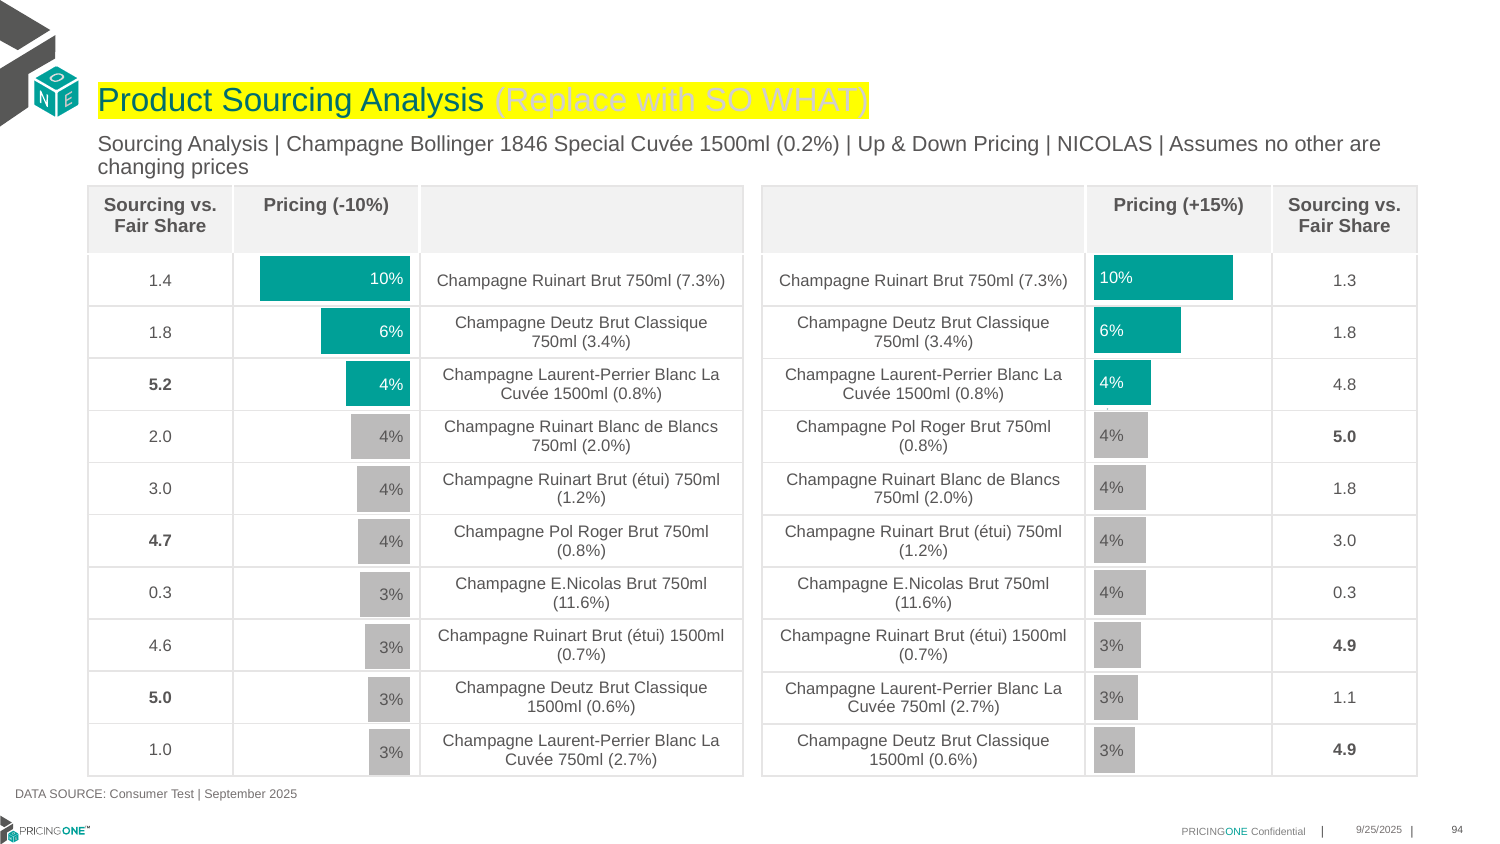

# Product Sourcing Analysis (Replace with SO WHAT)
Sourcing Analysis | Champagne Bollinger 1846 Special Cuvée 1500ml (0.2%) | Up & Down Pricing | NICOLAS | Assumes no other are changing prices
| Sourcing vs. Fair Share | Pricing (-10%) |  |
| --- | --- | --- |
| 1.4 |  | Champagne Ruinart Brut 750ml (7.3%) |
| 1.8 |  | Champagne Deutz Brut Classique 750ml (3.4%) |
| 5.2 |  | Champagne Laurent-Perrier Blanc La Cuvée 1500ml (0.8%) |
| 2.0 |  | Champagne Ruinart Blanc de Blancs 750ml (2.0%) |
| 3.0 |  | Champagne Ruinart Brut (étui) 750ml (1.2%) |
| 4.7 |  | Champagne Pol Roger Brut 750ml (0.8%) |
| 0.3 |  | Champagne E.Nicolas Brut 750ml (11.6%) |
| 4.6 |  | Champagne Ruinart Brut (étui) 1500ml (0.7%) |
| 5.0 |  | Champagne Deutz Brut Classique 1500ml (0.6%) |
| 1.0 |  | Champagne Laurent-Perrier Blanc La Cuvée 750ml (2.7%) |
|  | Pricing (+15%) | Sourcing vs. Fair Share |
| --- | --- | --- |
| Champagne Ruinart Brut 750ml (7.3%) |  | 1.3 |
| Champagne Deutz Brut Classique 750ml (3.4%) |  | 1.8 |
| Champagne Laurent-Perrier Blanc La Cuvée 1500ml (0.8%) |  | 4.8 |
| Champagne Pol Roger Brut 750ml (0.8%) |  | 5.0 |
| Champagne Ruinart Blanc de Blancs 750ml (2.0%) |  | 1.8 |
| Champagne Ruinart Brut (étui) 750ml (1.2%) |  | 3.0 |
| Champagne E.Nicolas Brut 750ml (11.6%) |  | 0.3 |
| Champagne Ruinart Brut (étui) 1500ml (0.7%) |  | 4.9 |
| Champagne Laurent-Perrier Blanc La Cuvée 750ml (2.7%) |  | 1.1 |
| Champagne Deutz Brut Classique 1500ml (0.6%) |  | 4.9 |

### Chart

| Category | Champagne Bollinger 1846 Special Cuvée 1500ml (0.2%) |
|---|---|
| Champagne Ruinart Brut 750ml (7.3%) | 0.09631624257453454 |
| Champagne Deutz Brut Classique 750ml (3.4%) | 0.06033632083138395 |
| Champagne Laurent-Perrier Blanc La Cuvée 1500ml (0.8%) | 0.04005202688022057 |
| Champagne Pol Roger Brut 750ml (0.8%) | 0.03777165587472098 |
| Champagne Ruinart Blanc de Blancs 750ml (2.0%) | 0.03617482647592749 |
| Champagne Ruinart Brut (étui) 750ml (1.2%) | 0.03615877987868709 |
| Champagne E.Nicolas Brut 750ml (11.6%) | 0.036055419073982534 |
| Champagne Ruinart Brut (étui) 1500ml (0.7%) | 0.032579482992386014 |
| Champagne Laurent-Perrier Blanc La Cuvée 750ml (2.7%) | 0.030557323920391267 |
| Champagne Deutz Brut Classique 1500ml (0.6%) | 0.028562356100227067 |

### Chart

| Category | Champagne Bollinger 1846 Special Cuvée 1500ml (0.2%) |
|---|---|
| Champagne Ruinart Brut 750ml (7.3%) | 0.10260617528880951 |
| Champagne Deutz Brut Classique 750ml (3.4%) | 0.061327073346612644 |
| Champagne Laurent-Perrier Blanc La Cuvée 1500ml (0.8%) | 0.044129391294727385 |
| Champagne Ruinart Blanc de Blancs 750ml (2.0%) | 0.040280471098734776 |
| Champagne Ruinart Brut (étui) 750ml (1.2%) | 0.03641086770237225 |
| Champagne Pol Roger Brut 750ml (0.8%) | 0.03540391572775641 |
| Champagne E.Nicolas Brut 750ml (11.6%) | 0.03431260904008106 |
| Champagne Ruinart Brut (étui) 1500ml (0.7%) | 0.0308813711913939 |
| Champagne Deutz Brut Classique 1500ml (0.6%) | 0.029251367092334866 |
| Champagne Laurent-Perrier Blanc La Cuvée 750ml (2.7%) | 0.02809589757824857 |
DATA SOURCE: Consumer Test | September 2025

9/25/2025
94